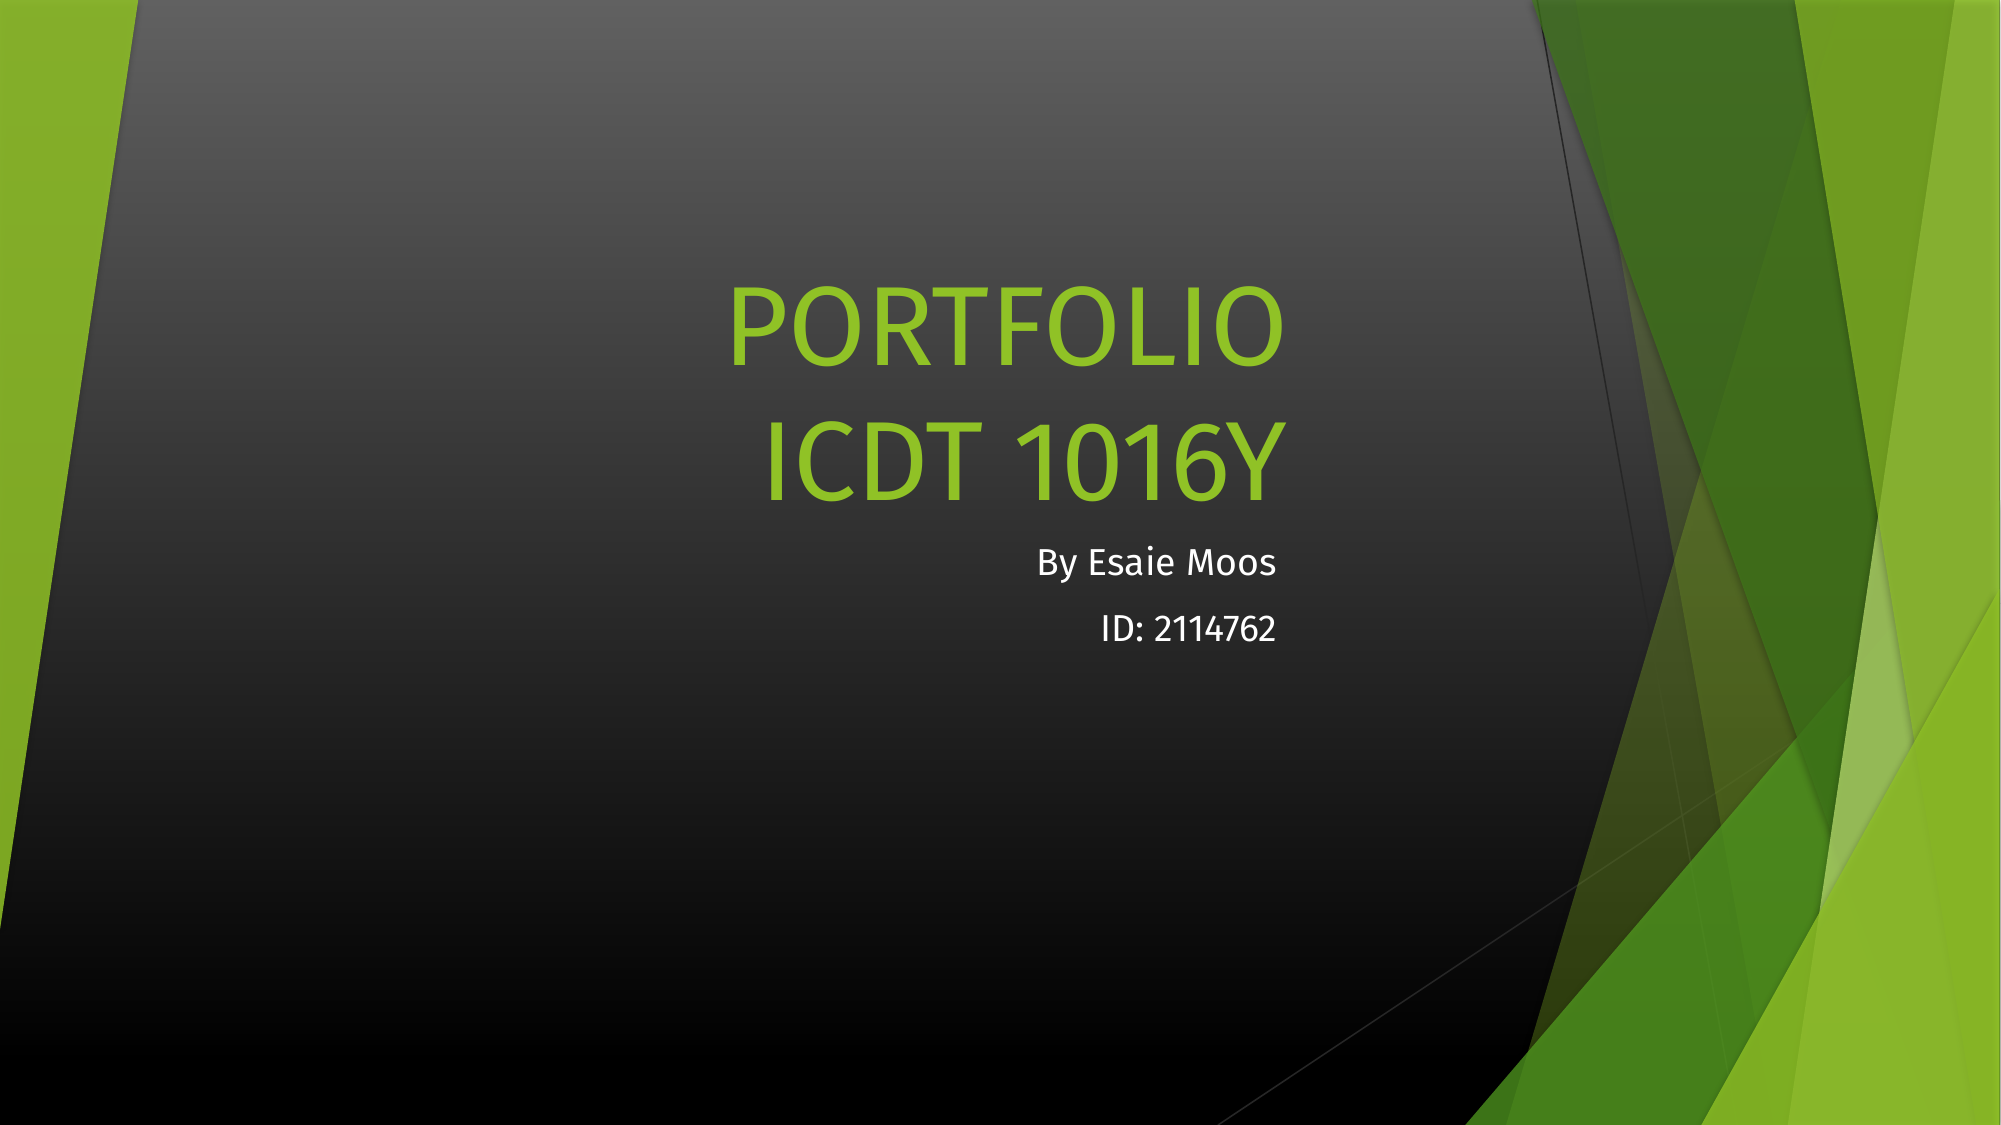

# PORTFOLIO ICDT 1016Y
By Esaie Moos
ID: 2114762